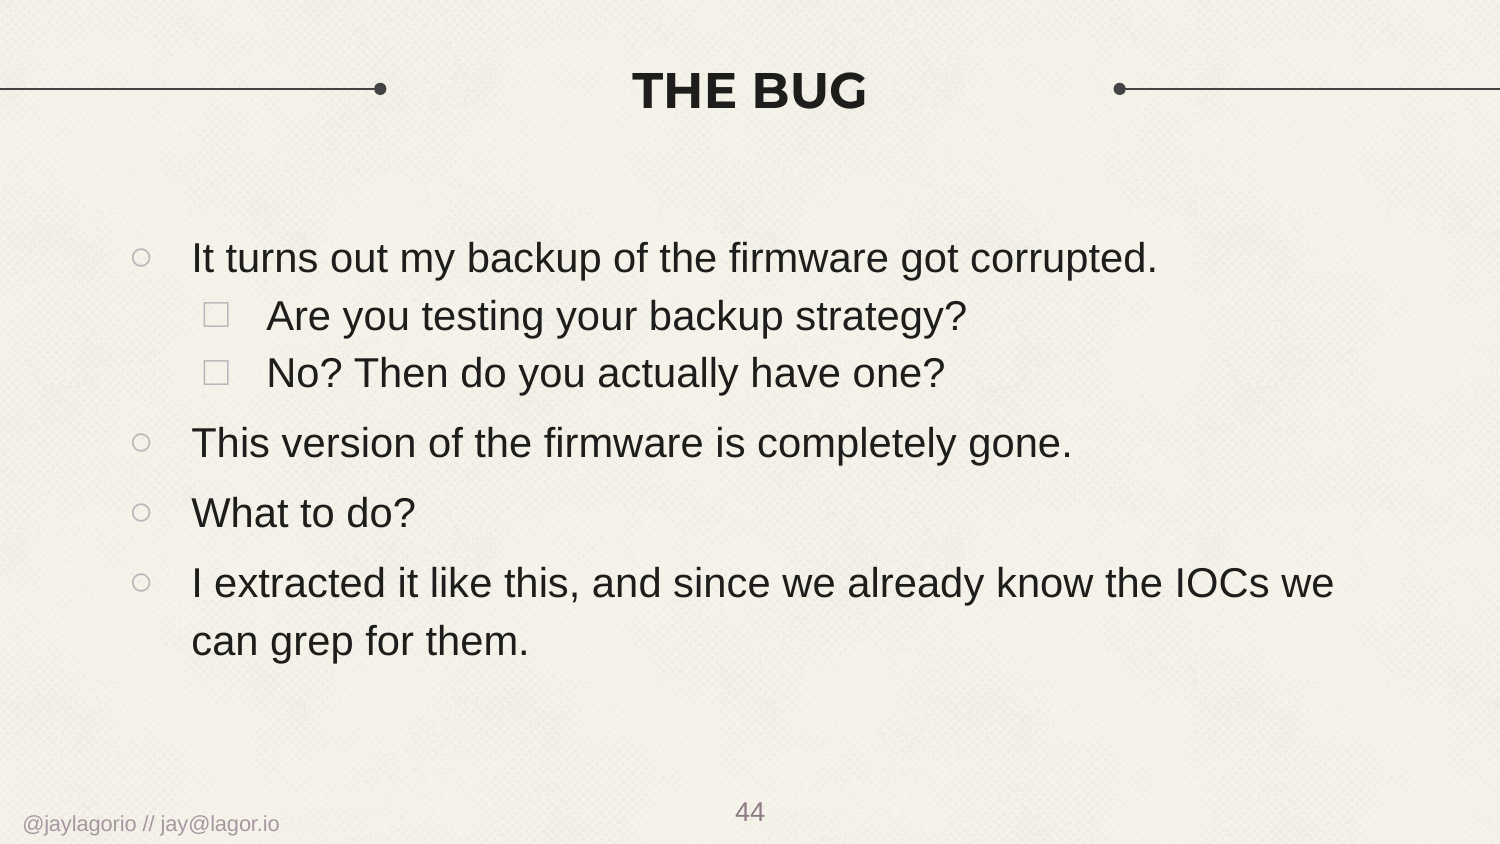

# The Bug
It turns out my backup of the firmware got corrupted.
Are you testing your backup strategy?
No? Then do you actually have one?
This version of the firmware is completely gone.
What to do?
I extracted it like this, and since we already know the IOCs we can grep for them.
44
@jaylagorio // jay@lagor.io